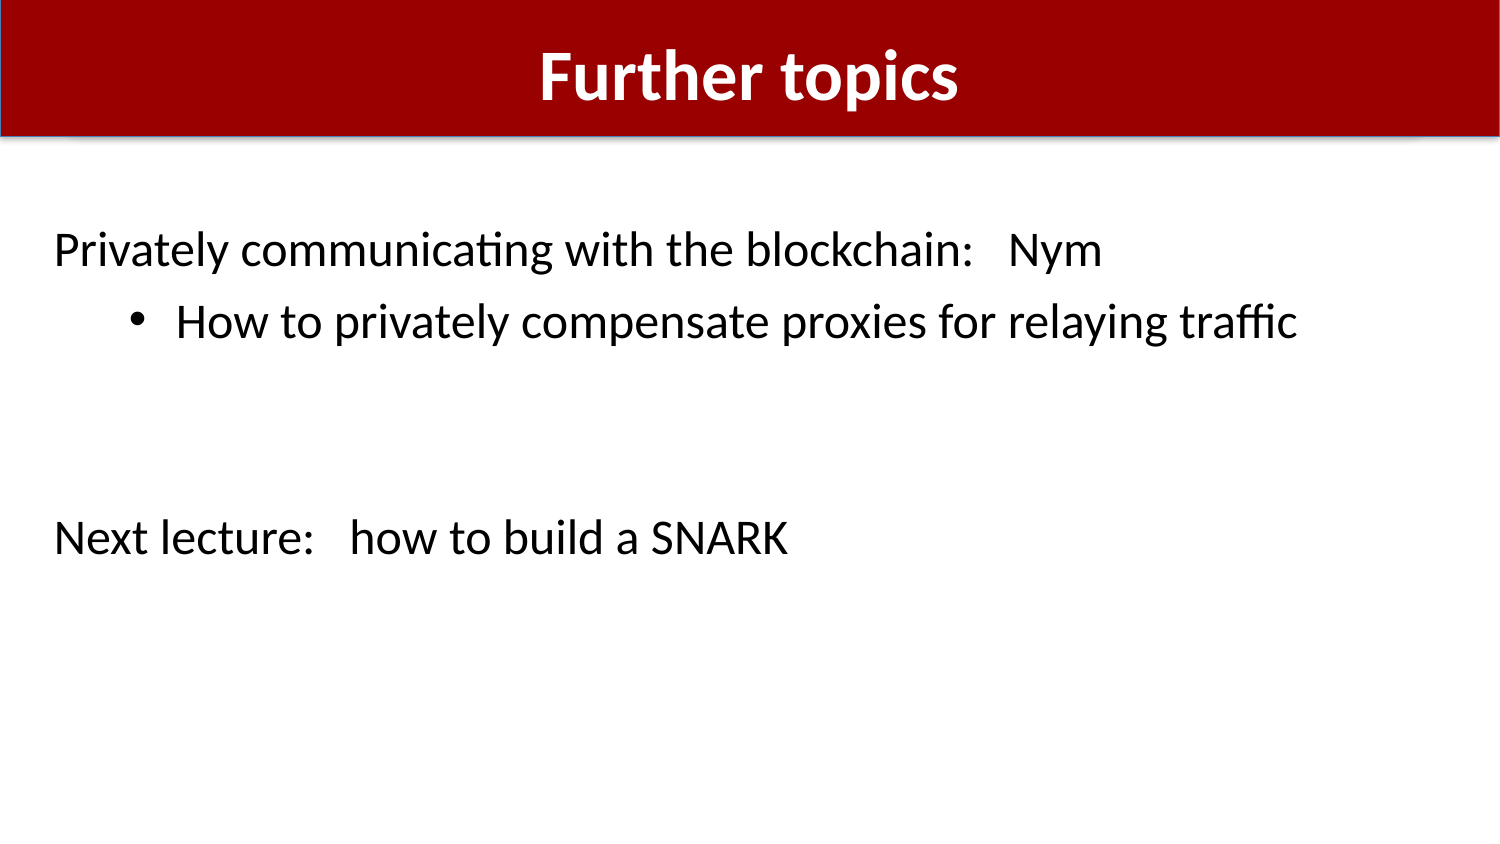

# Further topics
Privately communicating with the blockchain:   Nym
How to privately compensate proxies for relaying traffic

Next lecture:   how to build a SNARK